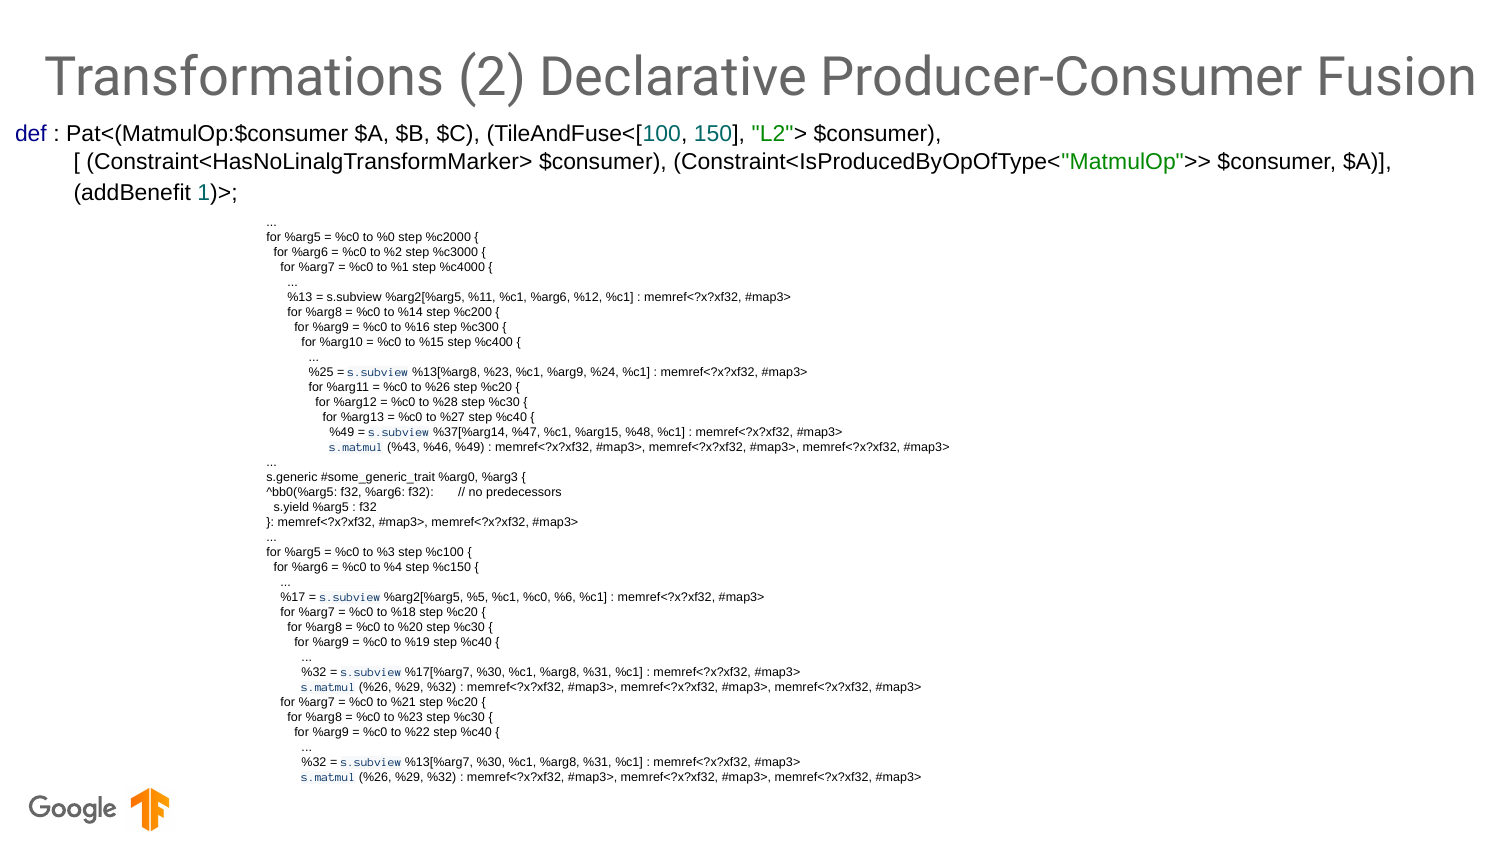

# Transformations (2) Declarative Producer-Consumer Fusion
def : Pat<(MatmulOp:$consumer $A, $B, $C), (TileAndFuse<[100, 150], "L2"> $consumer),
         [ (Constraint<HasNoLinalgTransformMarker> $consumer), (Constraint<IsProducedByOpOfType<"MatmulOp">> $consumer, $A)],
         (addBenefit 1)>;

    ...
    for %arg5 = %c0 to %0 step %c2000 {
      for %arg6 = %c0 to %2 step %c3000 {
        for %arg7 = %c0 to %1 step %c4000 {
          ...
          %13 = s.subview %arg2[%arg5, %11, %c1, %arg6, %12, %c1] : memref<?x?xf32, #map3>
          for %arg8 = %c0 to %14 step %c200 {
            for %arg9 = %c0 to %16 step %c300 {
              for %arg10 = %c0 to %15 step %c400 {
                ...
                %25 = s.subview %13[%arg8, %23, %c1, %arg9, %24, %c1] : memref<?x?xf32, #map3>
                for %arg11 = %c0 to %26 step %c20 {
                  for %arg12 = %c0 to %28 step %c30 {
                    for %arg13 = %c0 to %27 step %c40 {
                      %49 = s.subview %37[%arg14, %47, %c1, %arg15, %48, %c1] : memref<?x?xf32, #map3>
                      s.matmul (%43, %46, %49) : memref<?x?xf32, #map3>, memref<?x?xf32, #map3>, memref<?x?xf32, #map3>
    ...
    s.generic #some_generic_trait %arg0, %arg3 {
    ^bb0(%arg5: f32, %arg6: f32):       // no predecessors
      s.yield %arg5 : f32
    }: memref<?x?xf32, #map3>, memref<?x?xf32, #map3>
    ...
    for %arg5 = %c0 to %3 step %c100 {
      for %arg6 = %c0 to %4 step %c150 {
        ...
        %17 = s.subview %arg2[%arg5, %5, %c1, %c0, %6, %c1] : memref<?x?xf32, #map3>
        for %arg7 = %c0 to %18 step %c20 {
          for %arg8 = %c0 to %20 step %c30 {
            for %arg9 = %c0 to %19 step %c40 {
              ...
              %32 = s.subview %17[%arg7, %30, %c1, %arg8, %31, %c1] : memref<?x?xf32, #map3>
              s.matmul (%26, %29, %32) : memref<?x?xf32, #map3>, memref<?x?xf32, #map3>, memref<?x?xf32, #map3>
        for %arg7 = %c0 to %21 step %c20 {
          for %arg8 = %c0 to %23 step %c30 {
            for %arg9 = %c0 to %22 step %c40 {
              ...
              %32 = s.subview %13[%arg7, %30, %c1, %arg8, %31, %c1] : memref<?x?xf32, #map3>
              s.matmul (%26, %29, %32) : memref<?x?xf32, #map3>, memref<?x?xf32, #map3>, memref<?x?xf32, #map3>